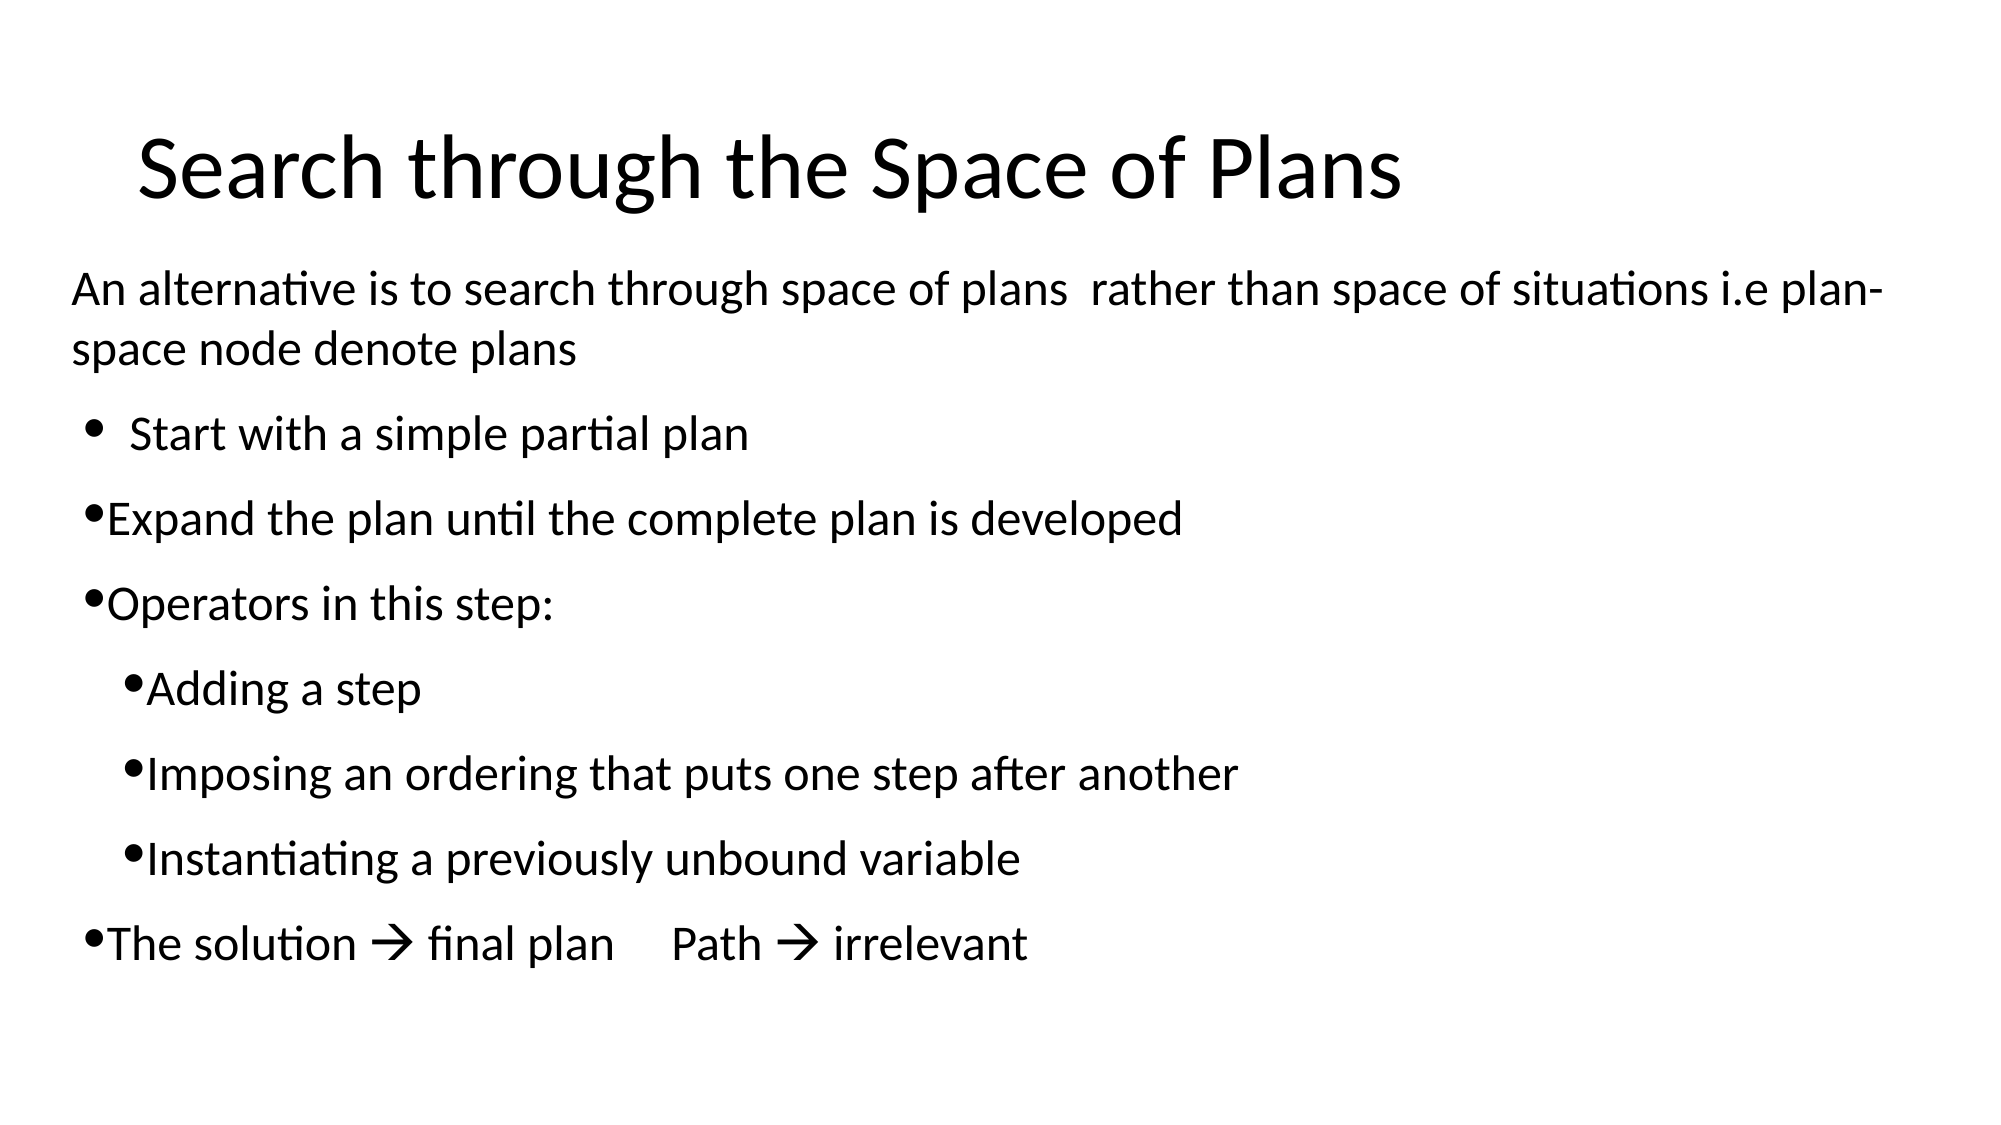

# Search through the Space of Plans
An alternative is to search through space of plans  rather than space of situations i.e plan-space node denote plans
  Start with a simple partial plan
Expand the plan until the complete plan is developed
Operators in this step:
Adding a step
Imposing an ordering that puts one step after another
Instantiating a previously unbound variable
The solution 🡪 final plan     Path 🡪 irrelevant